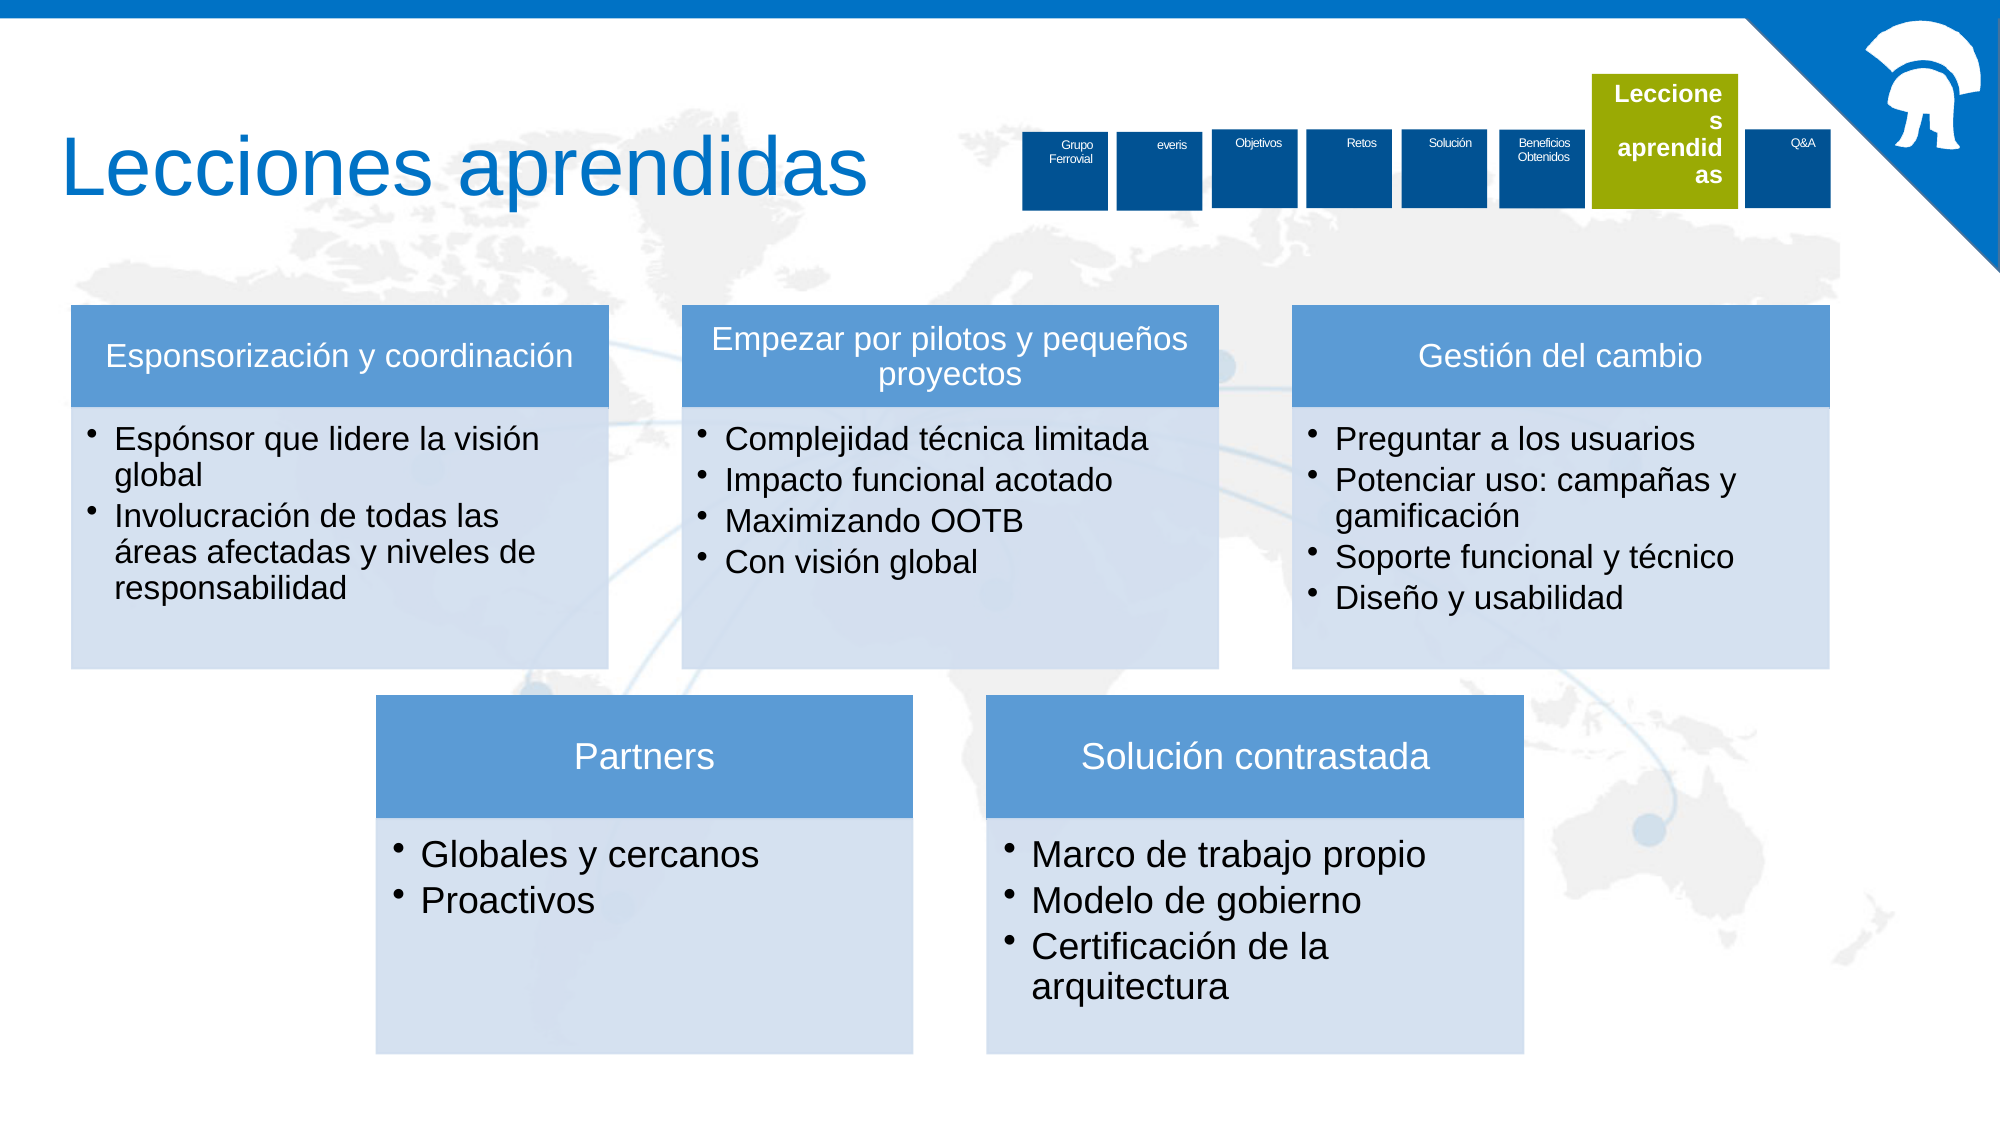

# Lecciones aprendidas
Lecciones aprendidas
Objetivos
Retos
Solución
Beneficios Obtenidos
Q&A
Grupo Ferrovial
everis
Esponsorización y coordinación
Espónsor que lidere la visión global
Involucración de todas las áreas afectadas y niveles de responsabilidad
Empezar por pilotos y pequeños proyectos
Complejidad técnica limitada
Impacto funcional acotado
Maximizando OOTB
Con visión global
Gestión del cambio
Preguntar a los usuarios
Potenciar uso: campañas y gamificación
Soporte funcional y técnico
Diseño y usabilidad
Partners
Globales y cercanos
Proactivos
Solución contrastada
Marco de trabajo propio
Modelo de gobierno
Certificación de la arquitectura